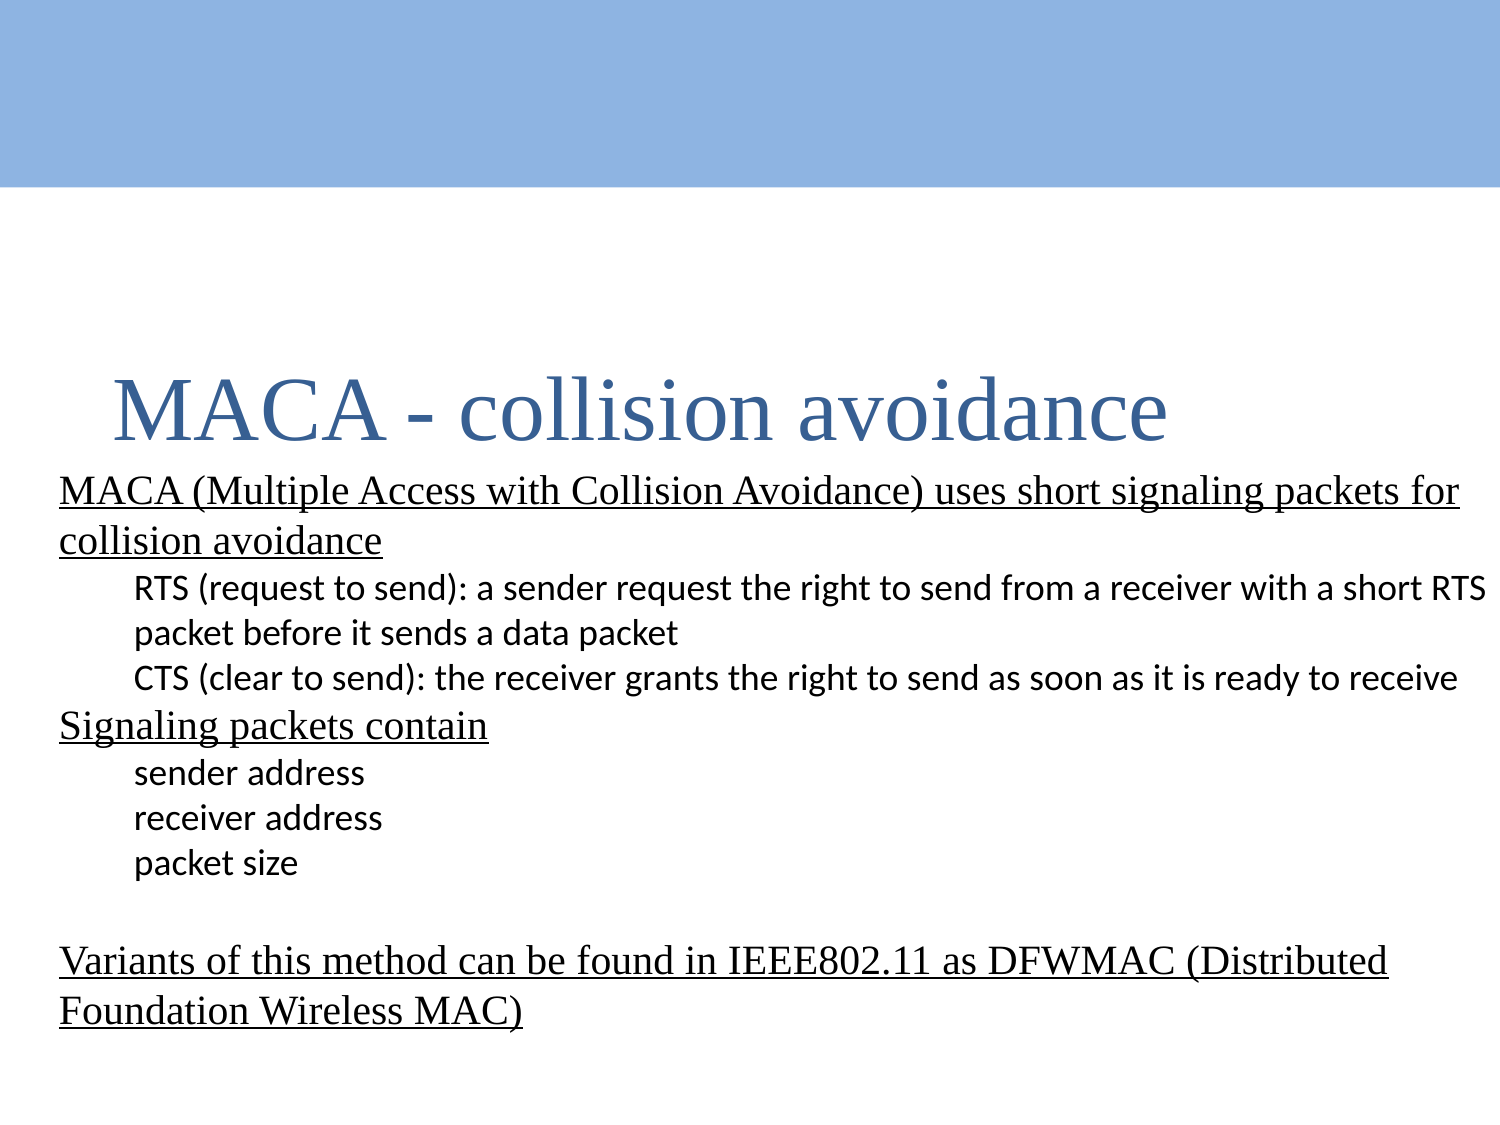

MACA - collision avoidance
MACA (Multiple Access with Collision Avoidance) uses short signaling packets for collision avoidance
RTS (request to send): a sender request the right to send from a receiver with a short RTS packet before it sends a data packet
CTS (clear to send): the receiver grants the right to send as soon as it is ready to receive
Signaling packets contain
sender address
receiver address
packet size

Variants of this method can be found in IEEE802.11 as DFWMAC (Distributed Foundation Wireless MAC)